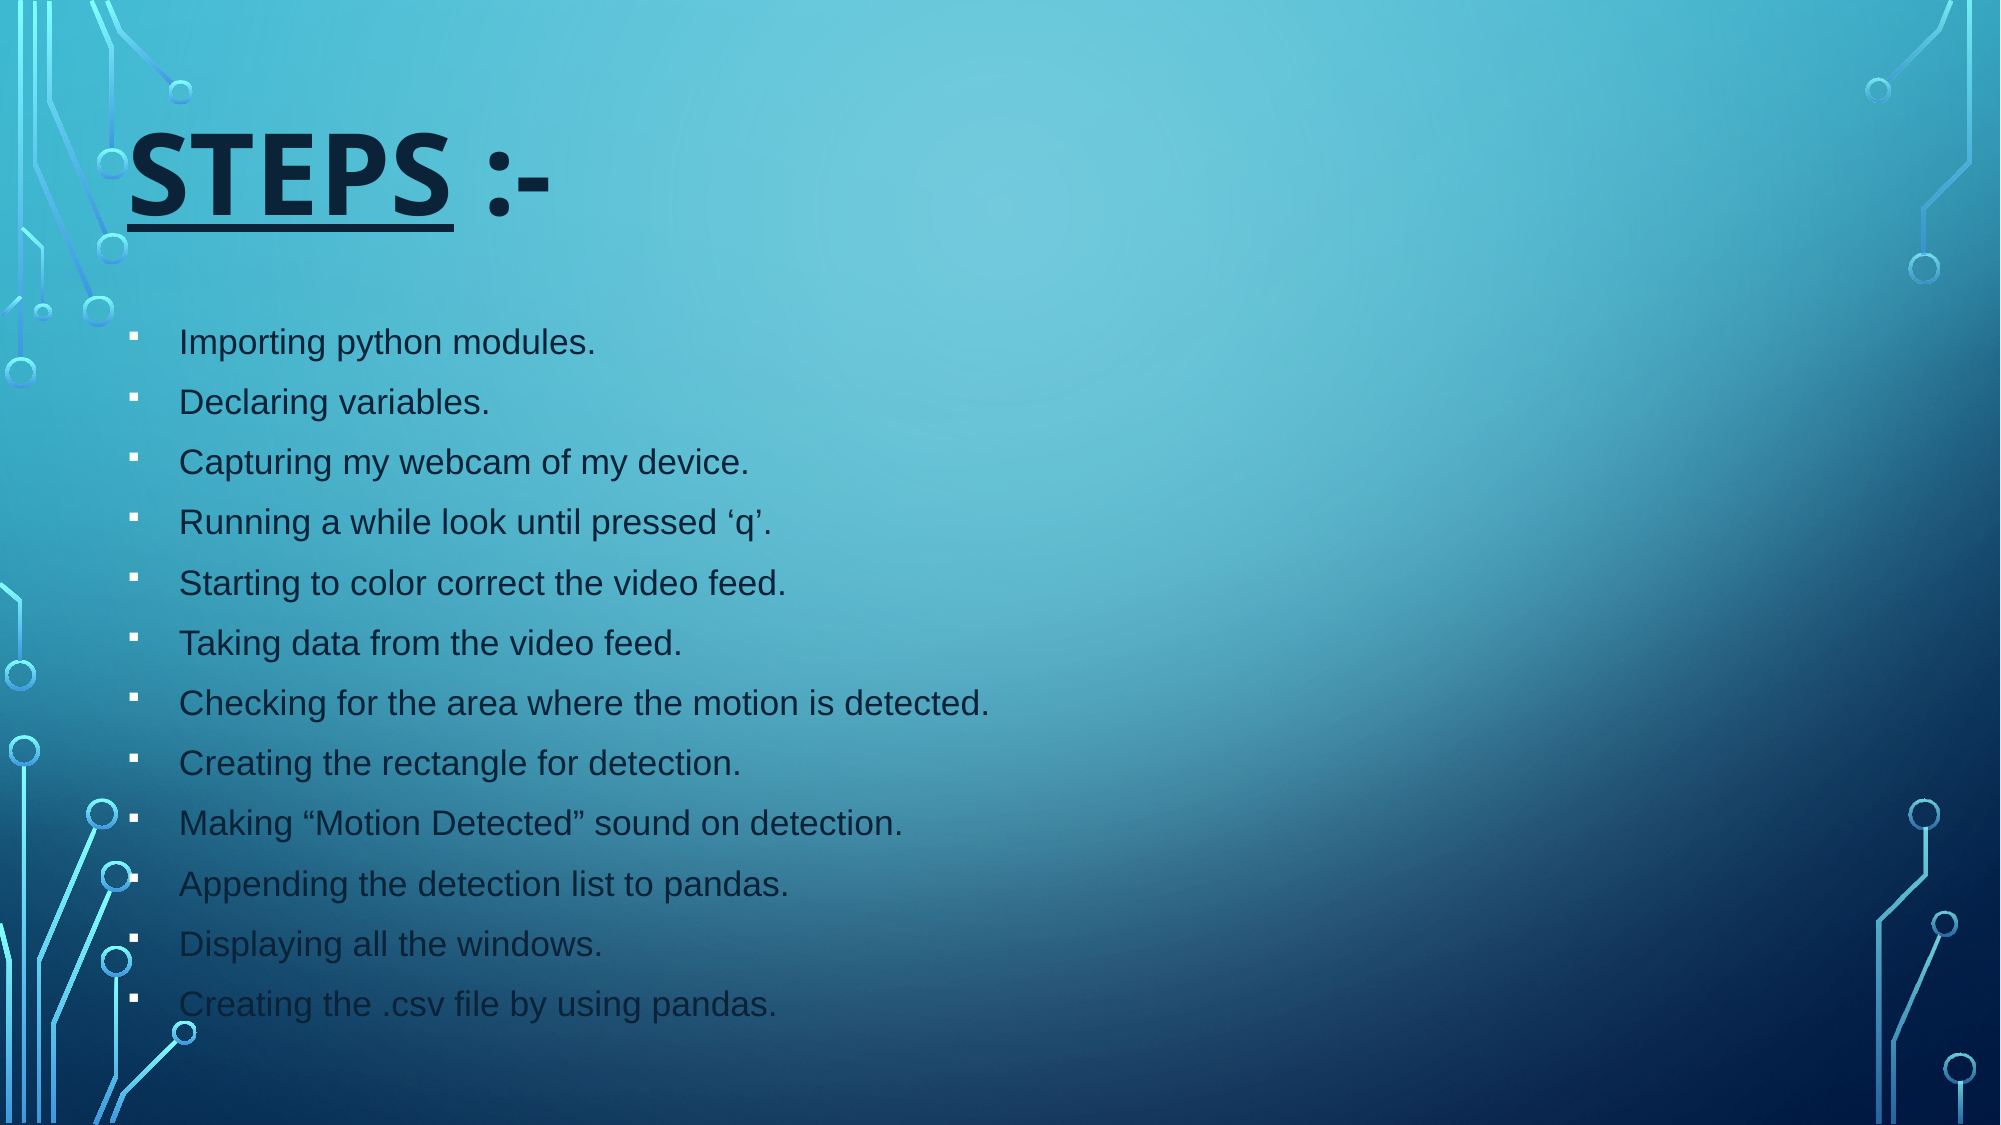

STEPS :-
Importing python modules.
Declaring variables.
Capturing my webcam of my device.
Running a while look until pressed ‘q’.
Starting to color correct the video feed.
Taking data from the video feed.
Checking for the area where the motion is detected.
Creating the rectangle for detection.
Making “Motion Detected” sound on detection.
Appending the detection list to pandas.
Displaying all the windows.
Creating the .csv file by using pandas.